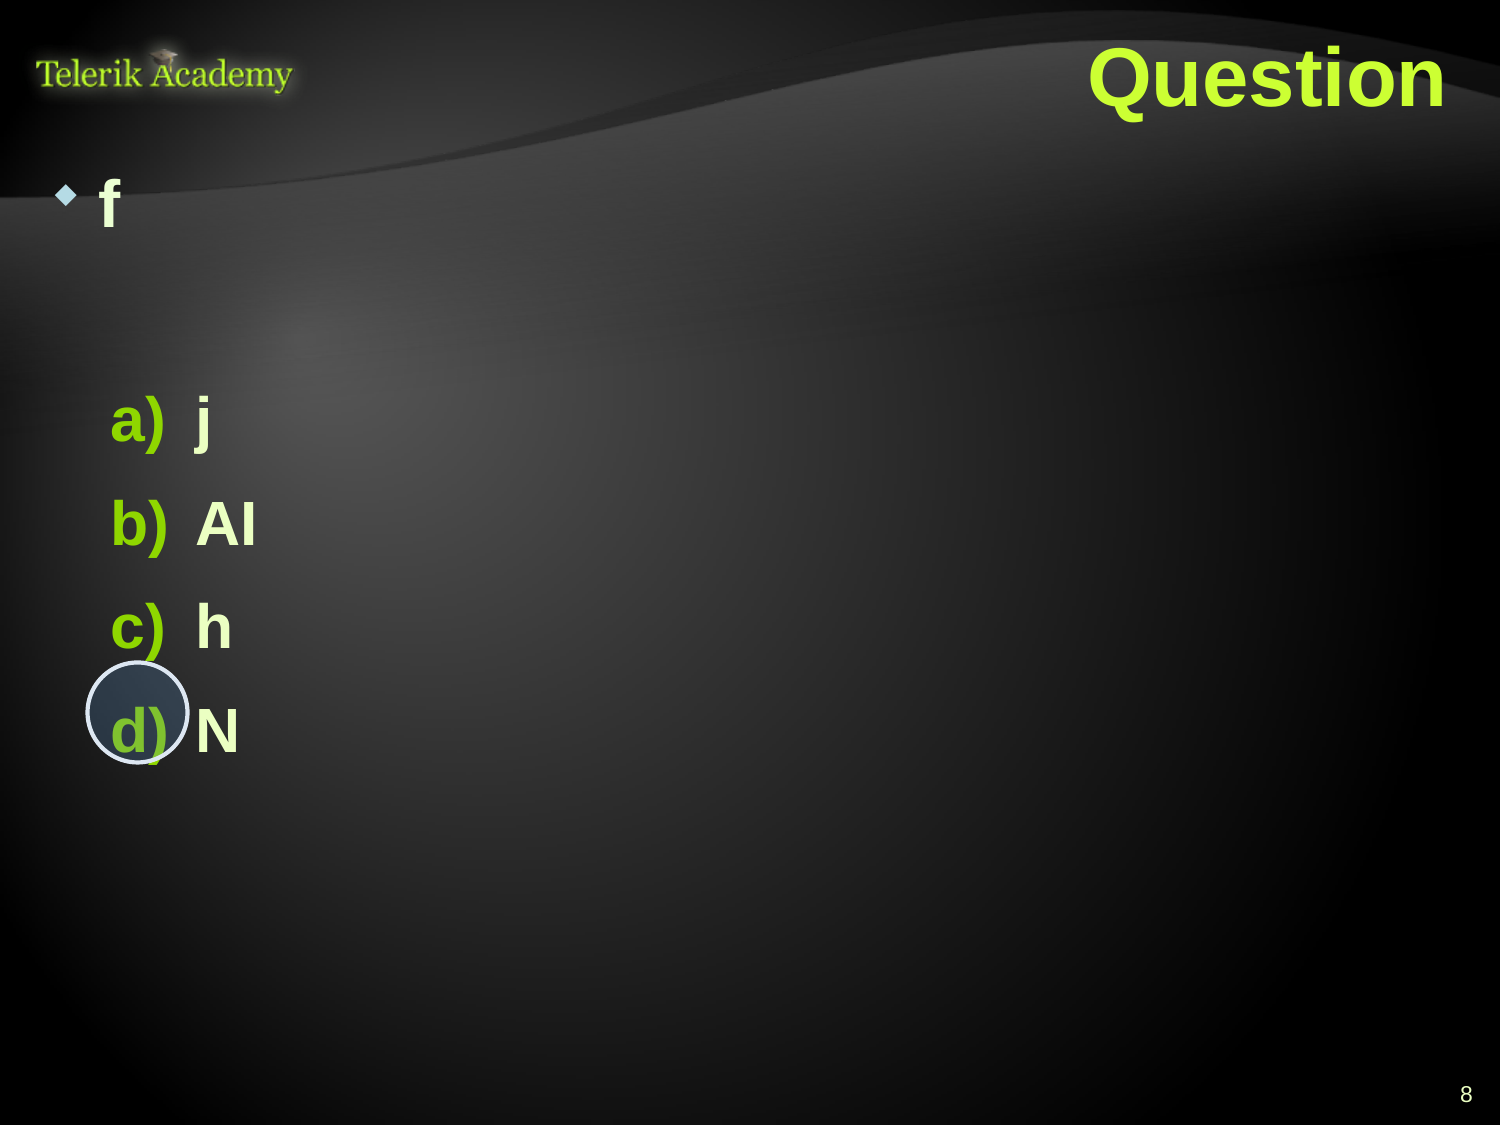

# Question
f

j
AI
h
N

8